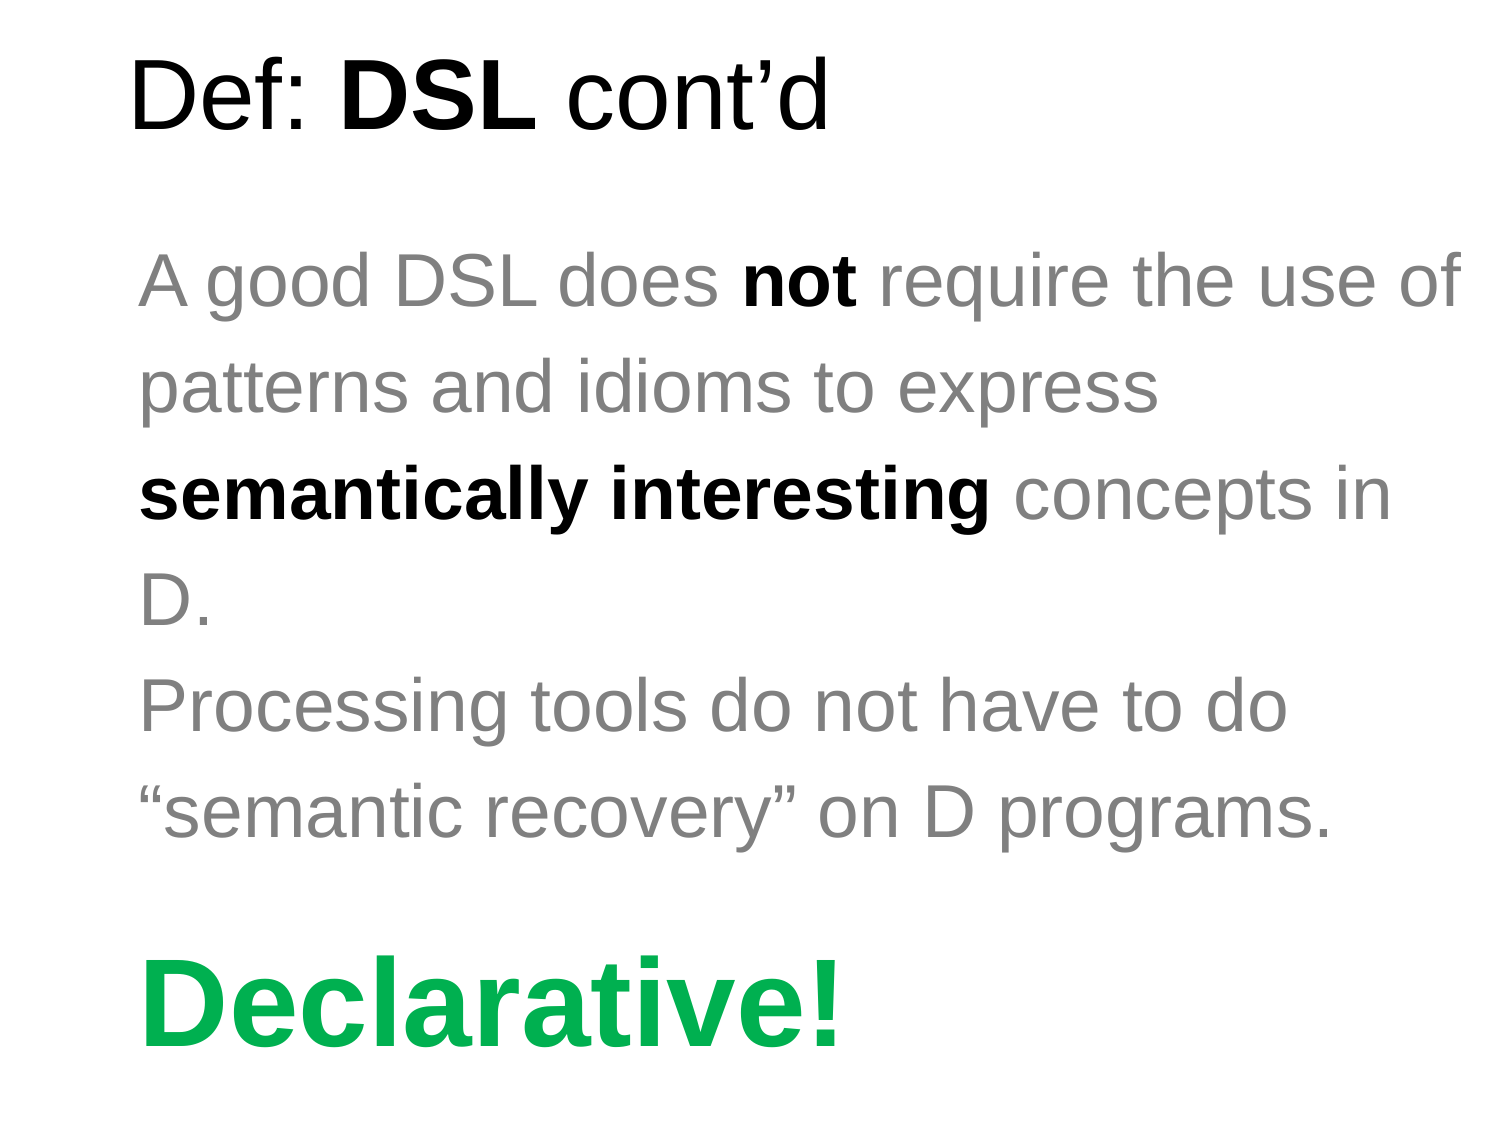

Def: DSL cont’d
A good DSL does not require the use of patterns and idioms to express semantically interesting concepts in D.
Processing tools do not have to do “semantic recovery” on D programs.
Declarative!